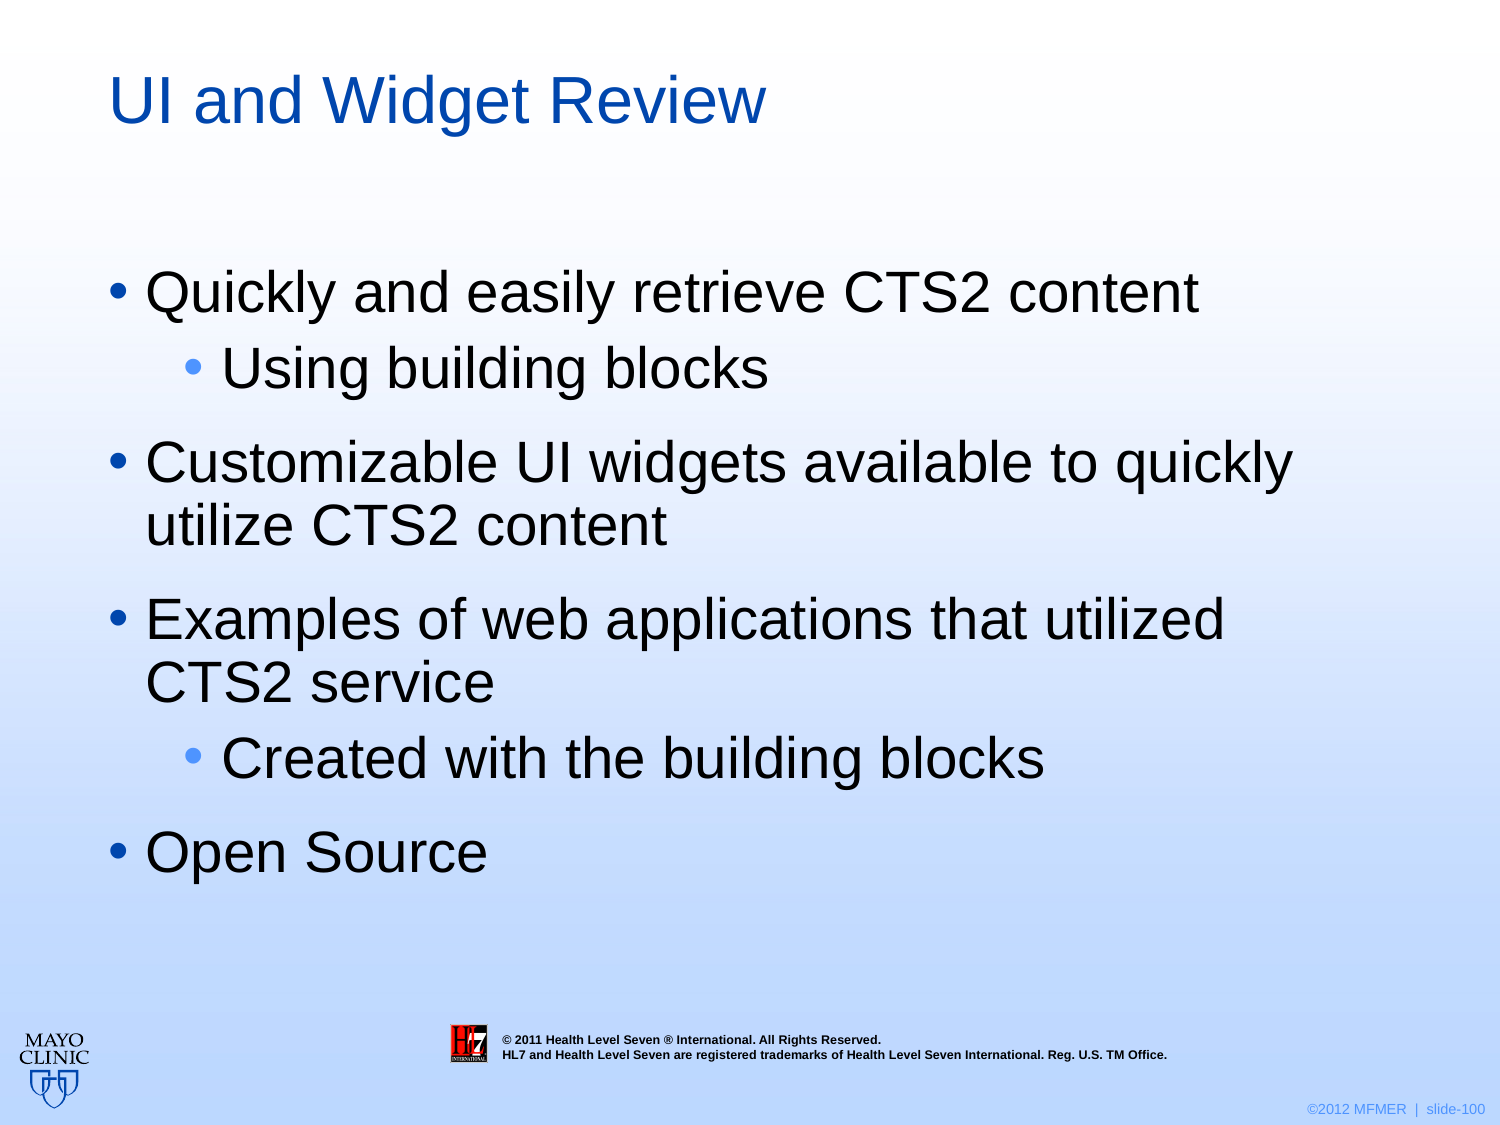

# UI and Widget Review
Quickly and easily retrieve CTS2 content
Using building blocks
Customizable UI widgets available to quickly utilize CTS2 content
Examples of web applications that utilized CTS2 service
Created with the building blocks
Open Source